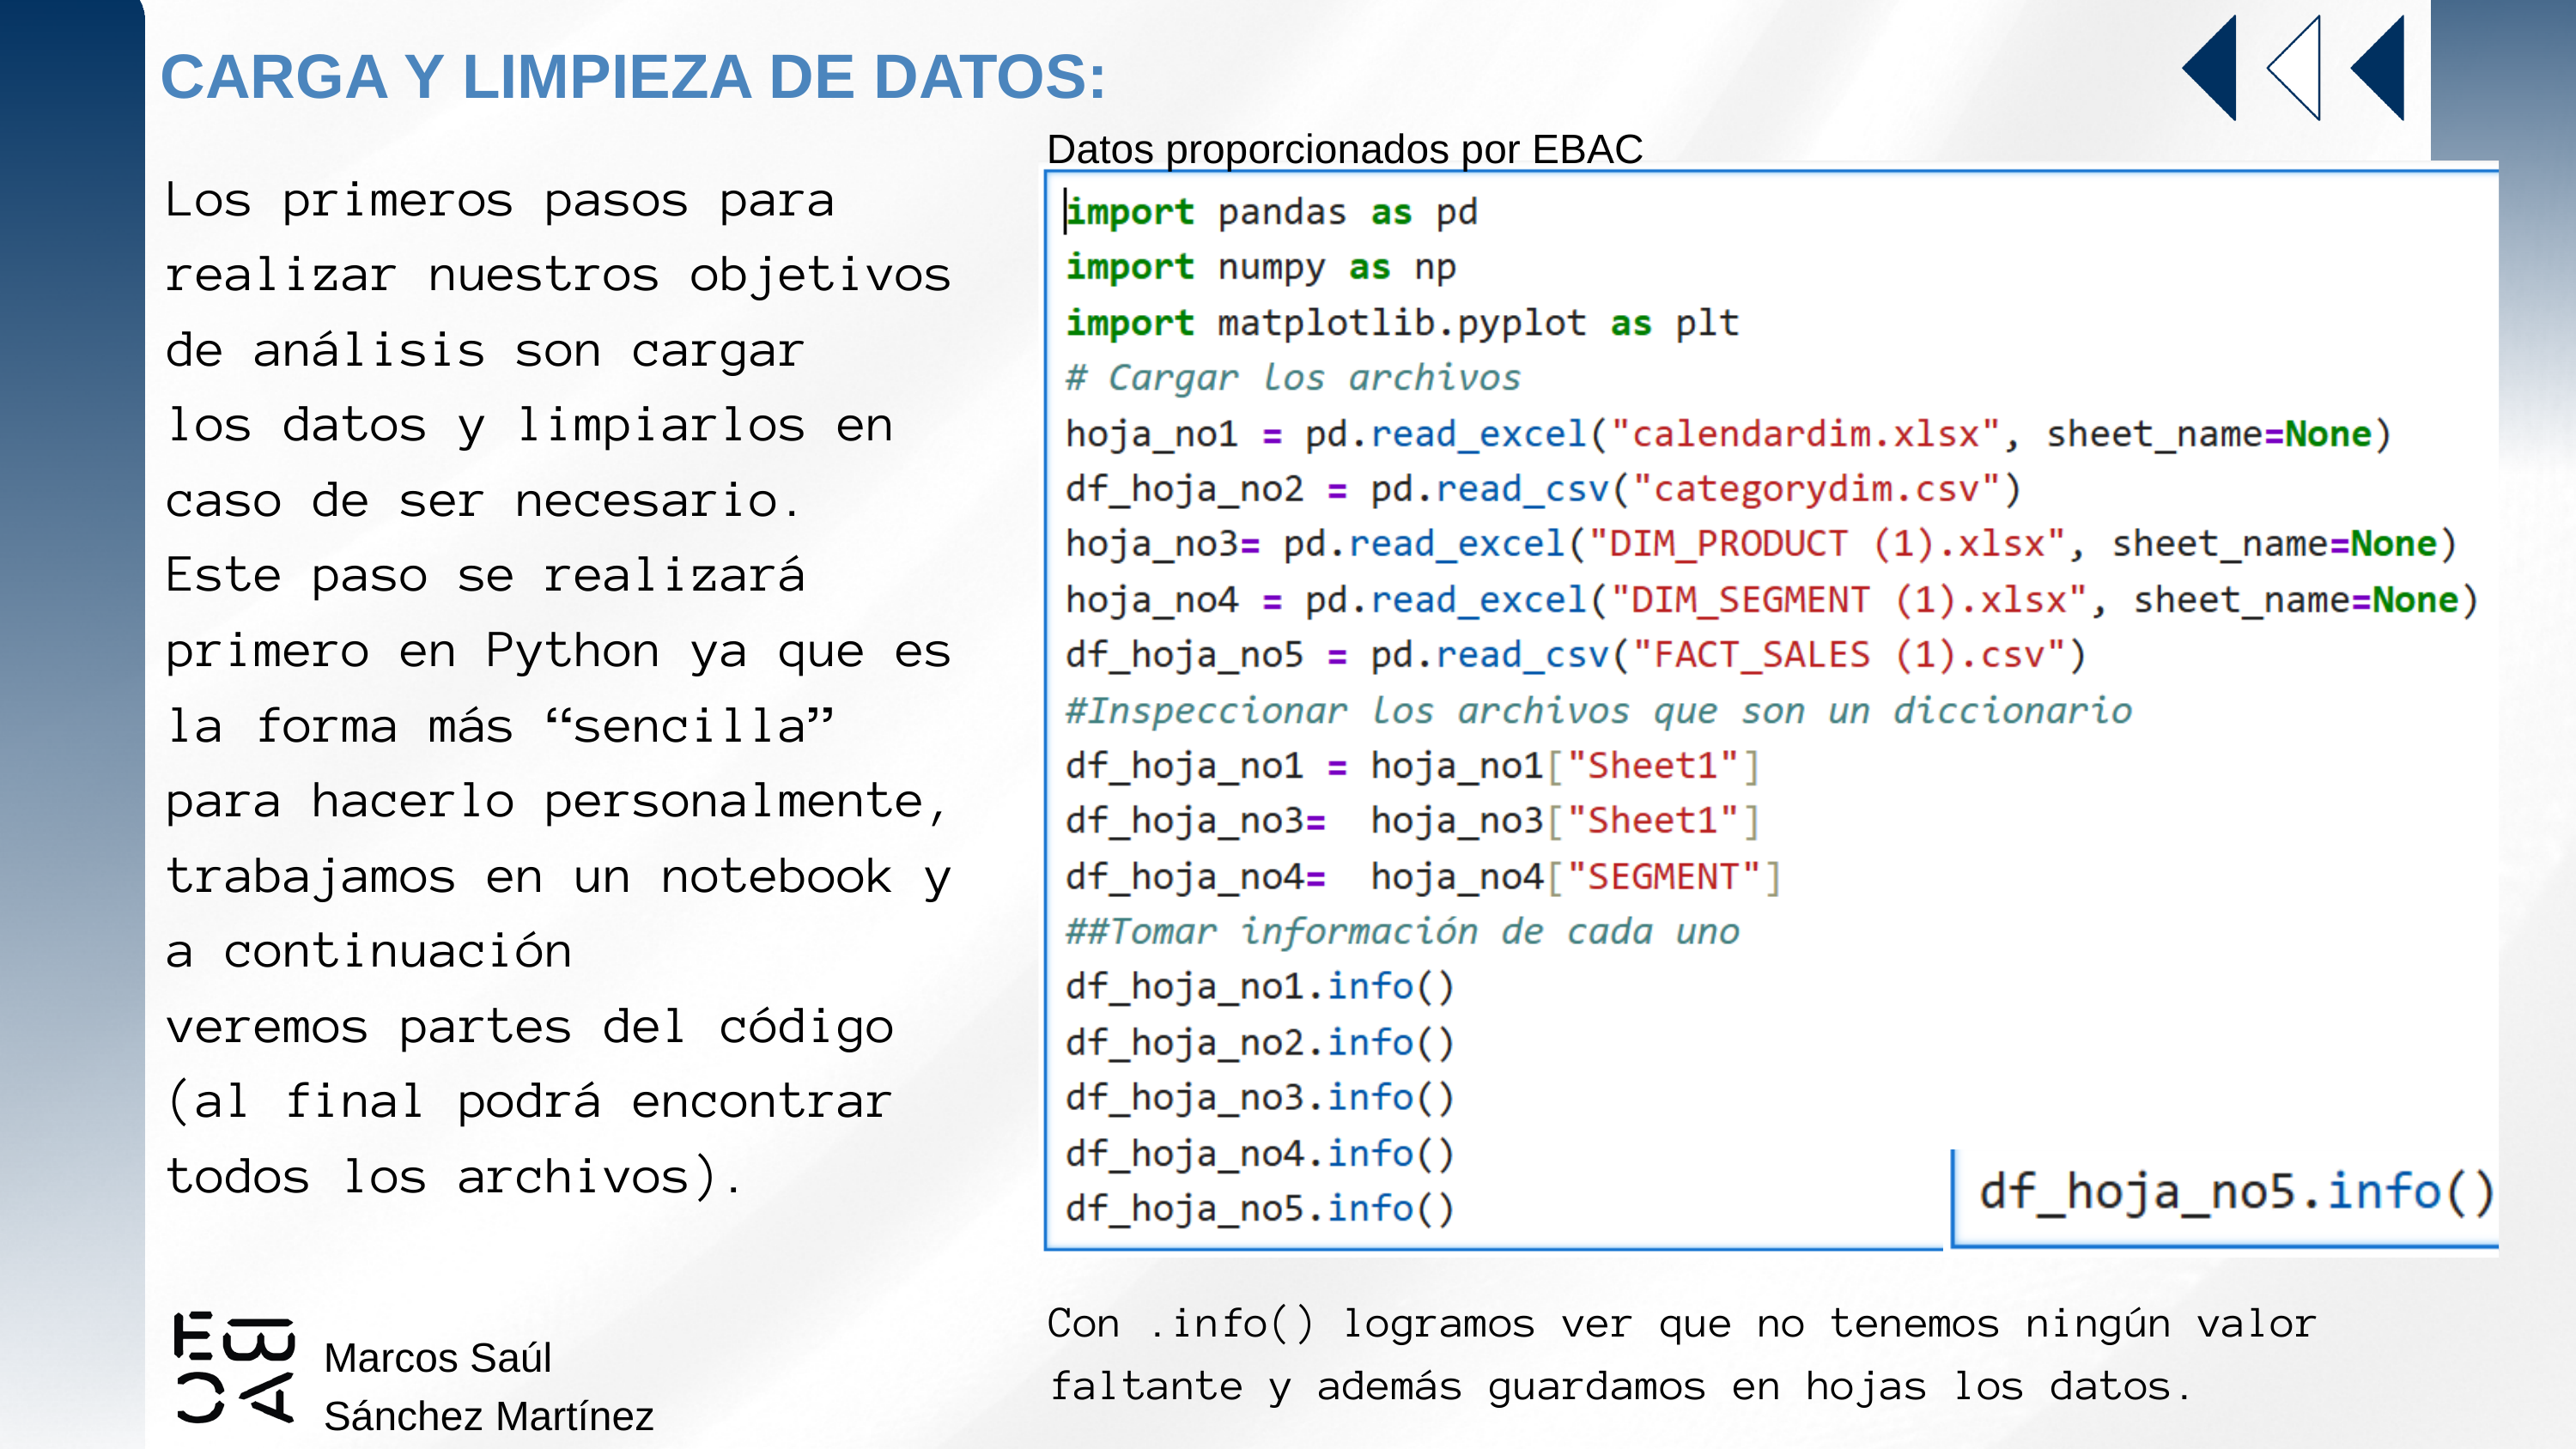

CARGA Y LIMPIEZA DE DATOS:
Datos proporcionados por EBAC
Los primeros pasos para realizar nuestros objetivos de análisis son cargar
los datos y limpiarlos en caso de ser necesario.
Este paso se realizará primero en Python ya que es la forma más “sencilla”
para hacerlo personalmente, trabajamos en un notebook y a continuación
veremos partes del código (al final podrá encontrar todos los archivos).

Con .info() logramos ver que no tenemos ningún valor faltante y además guardamos en hojas los datos.

Marcos Saúl Sánchez Martínez